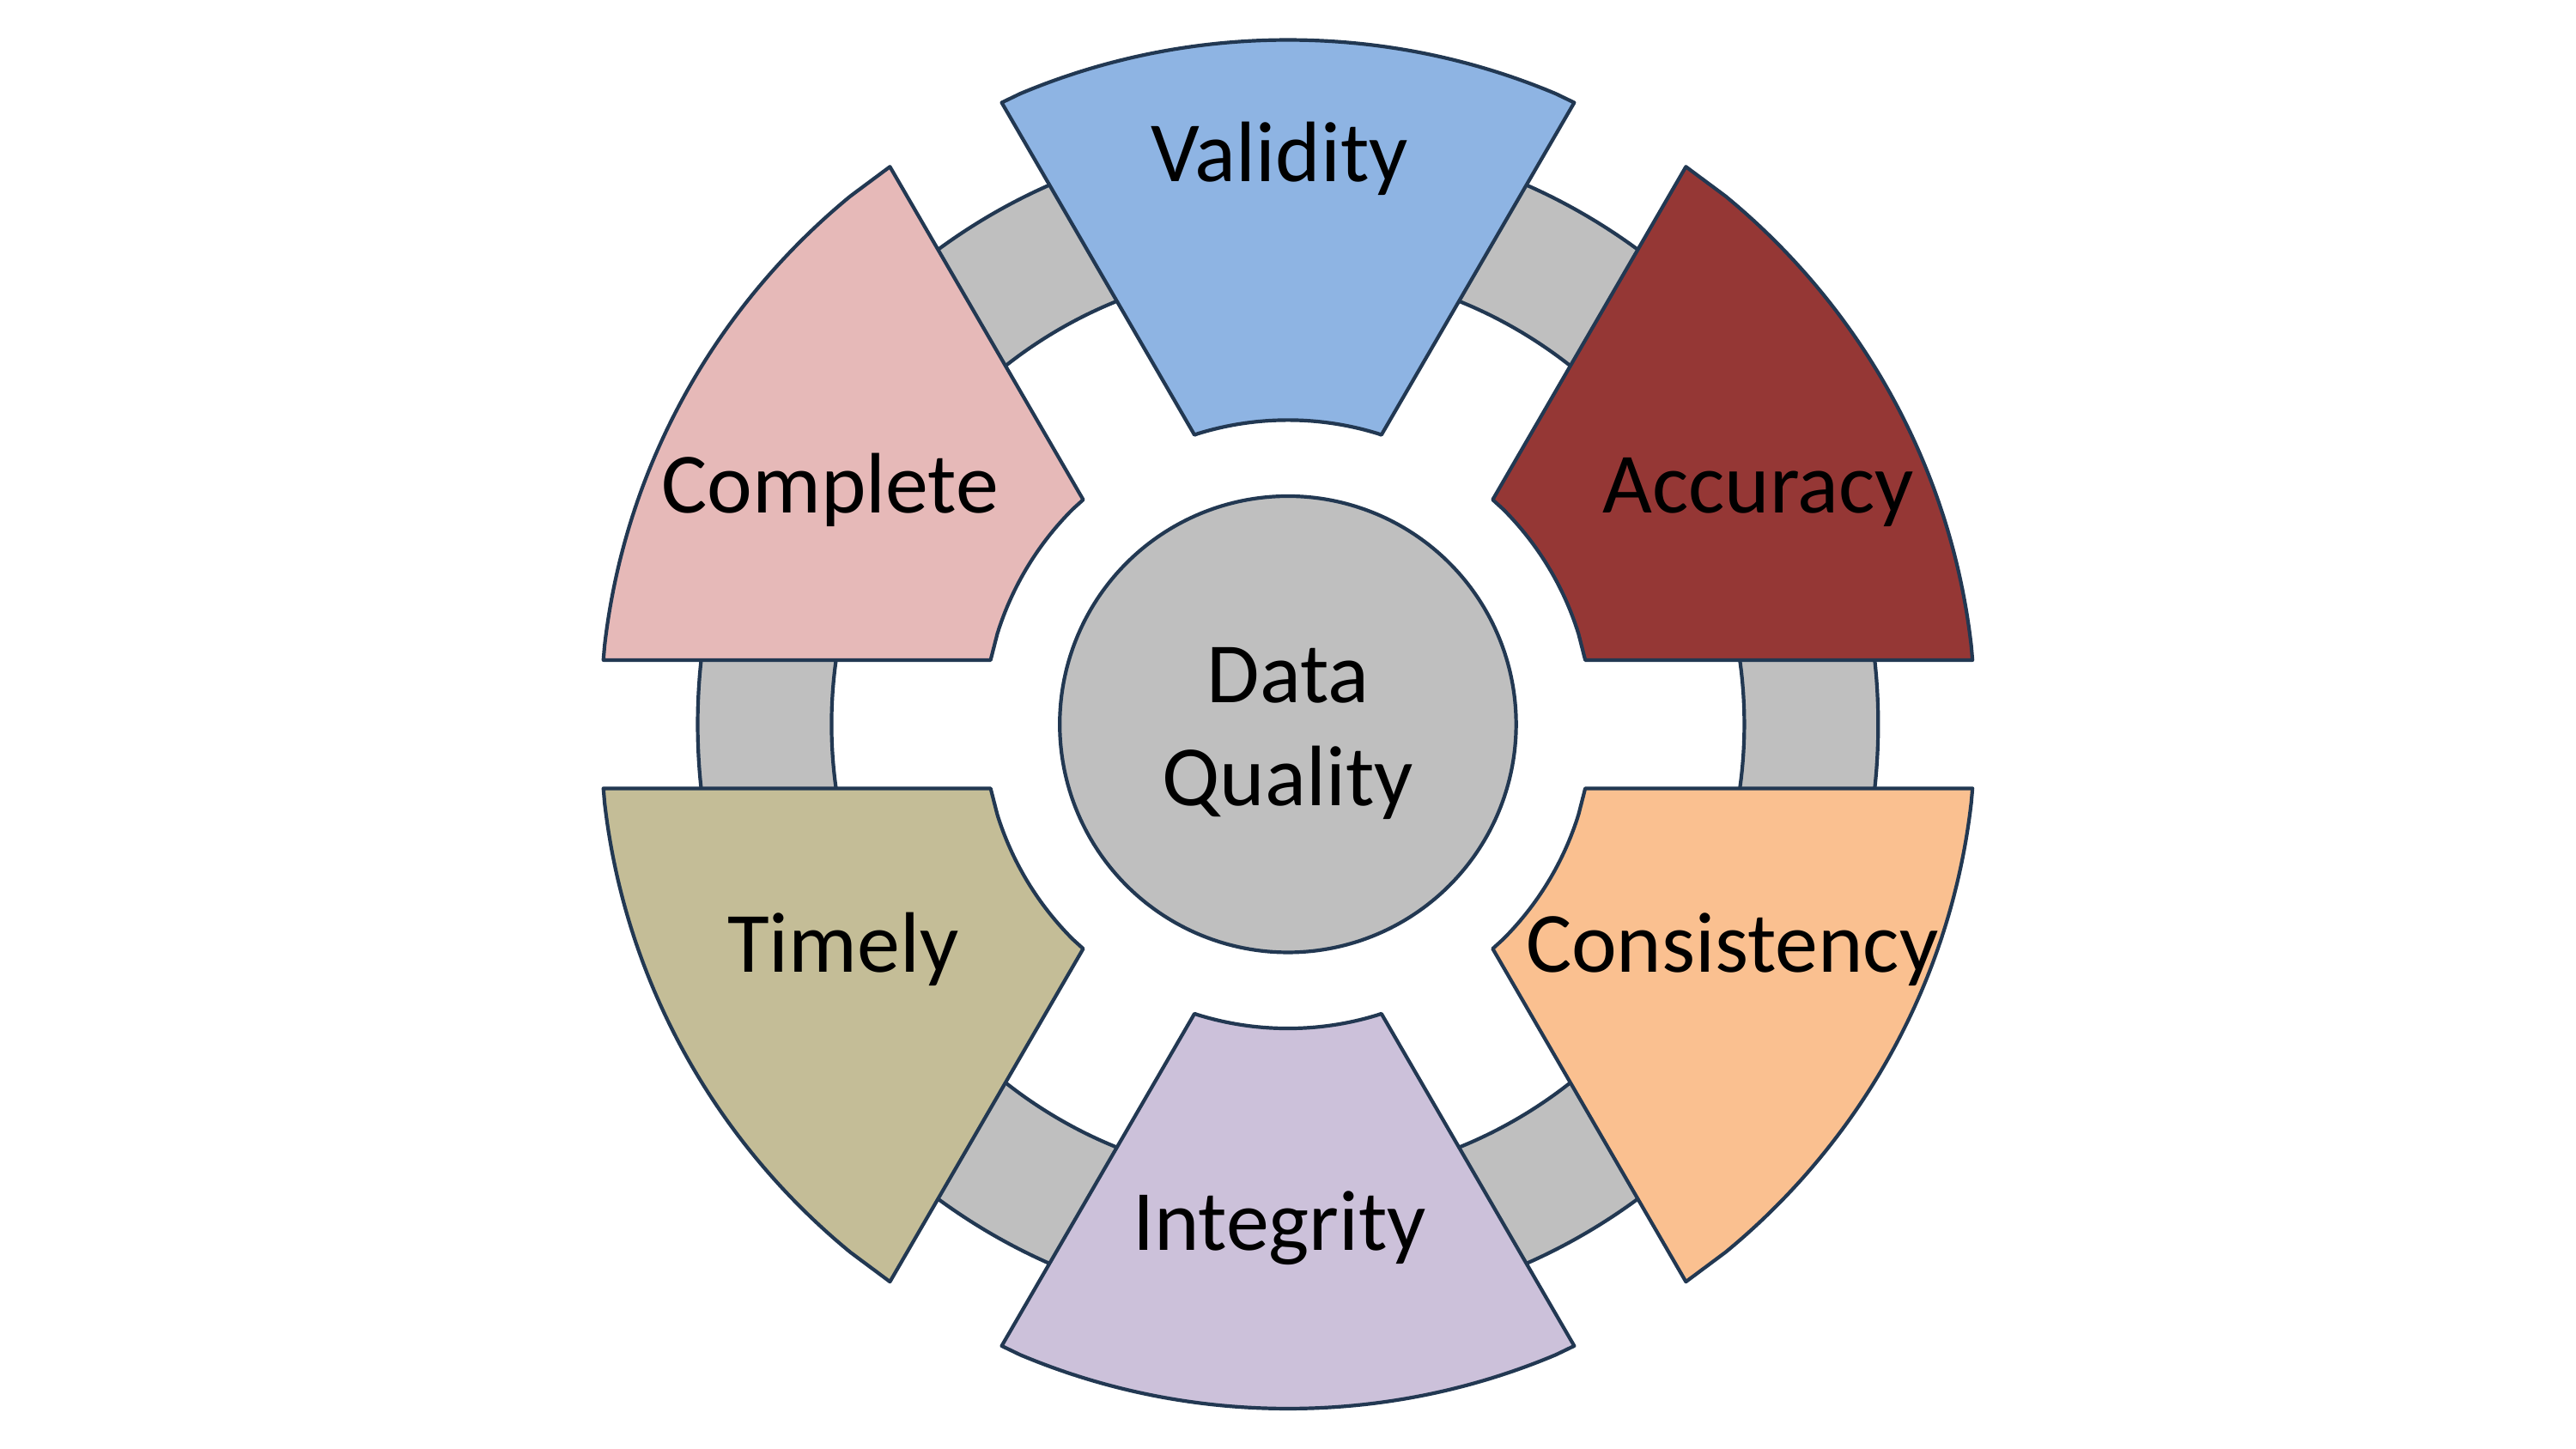

Validity

Complete
Accuracy

Data
Quality

Timely
Consistency

Integrity